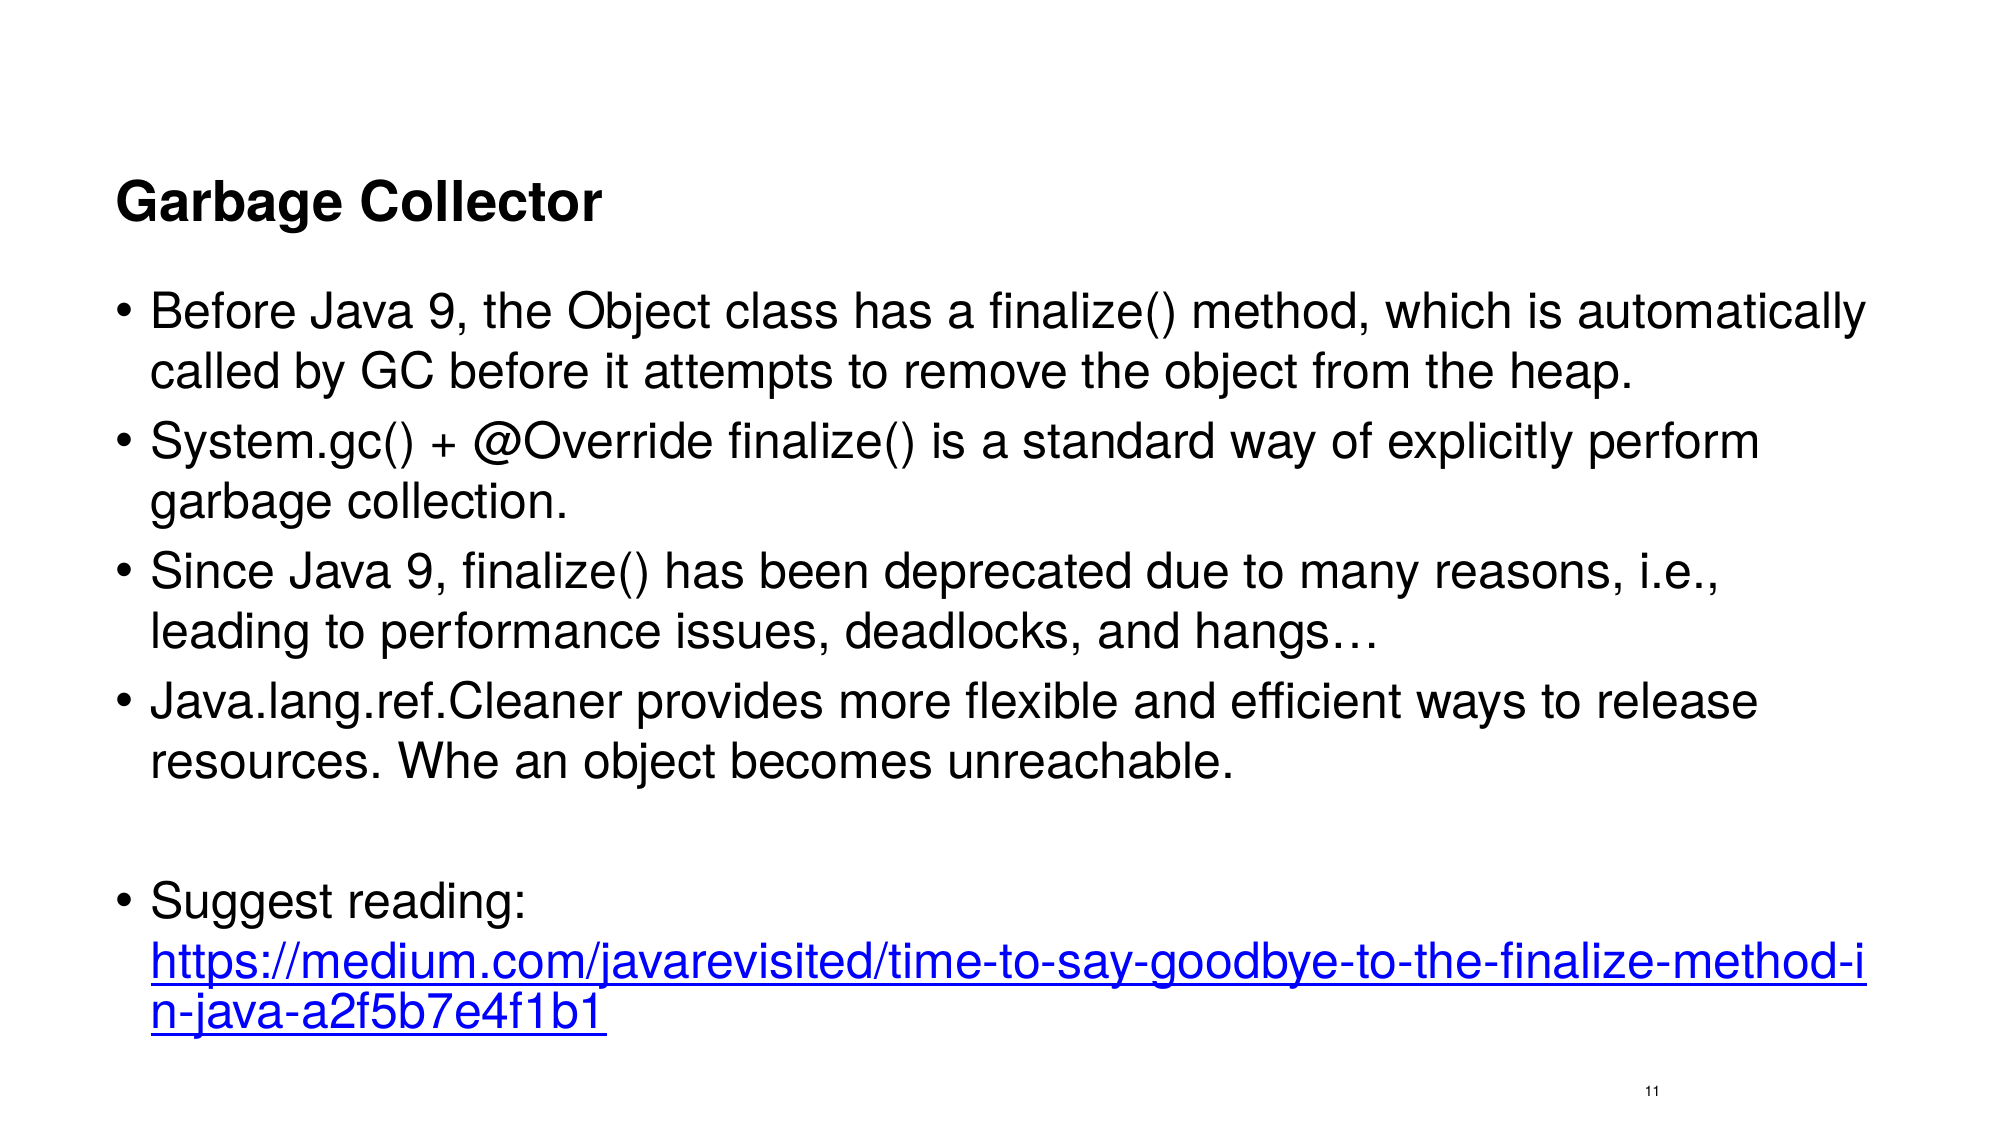

# Garbage Collector
Before Java 9, the Object class has a finalize() method, which is automatically called by GC before it attempts to remove the object from the heap.
System.gc() + @Override finalize() is a standard way of explicitly perform garbage collection.
Since Java 9, finalize() has been deprecated due to many reasons, i.e., leading to performance issues, deadlocks, and hangs…
Java.lang.ref.Cleaner provides more flexible and efficient ways to release resources. Whe an object becomes unreachable.

Suggest reading: https://medium.com/javarevisited/time-to-say-goodbye-to-the-finalize-method-in-java-a2f5b7e4f1b1

11
23.08.2019
DB1100 Databaser 1 – Tomas Sandnes